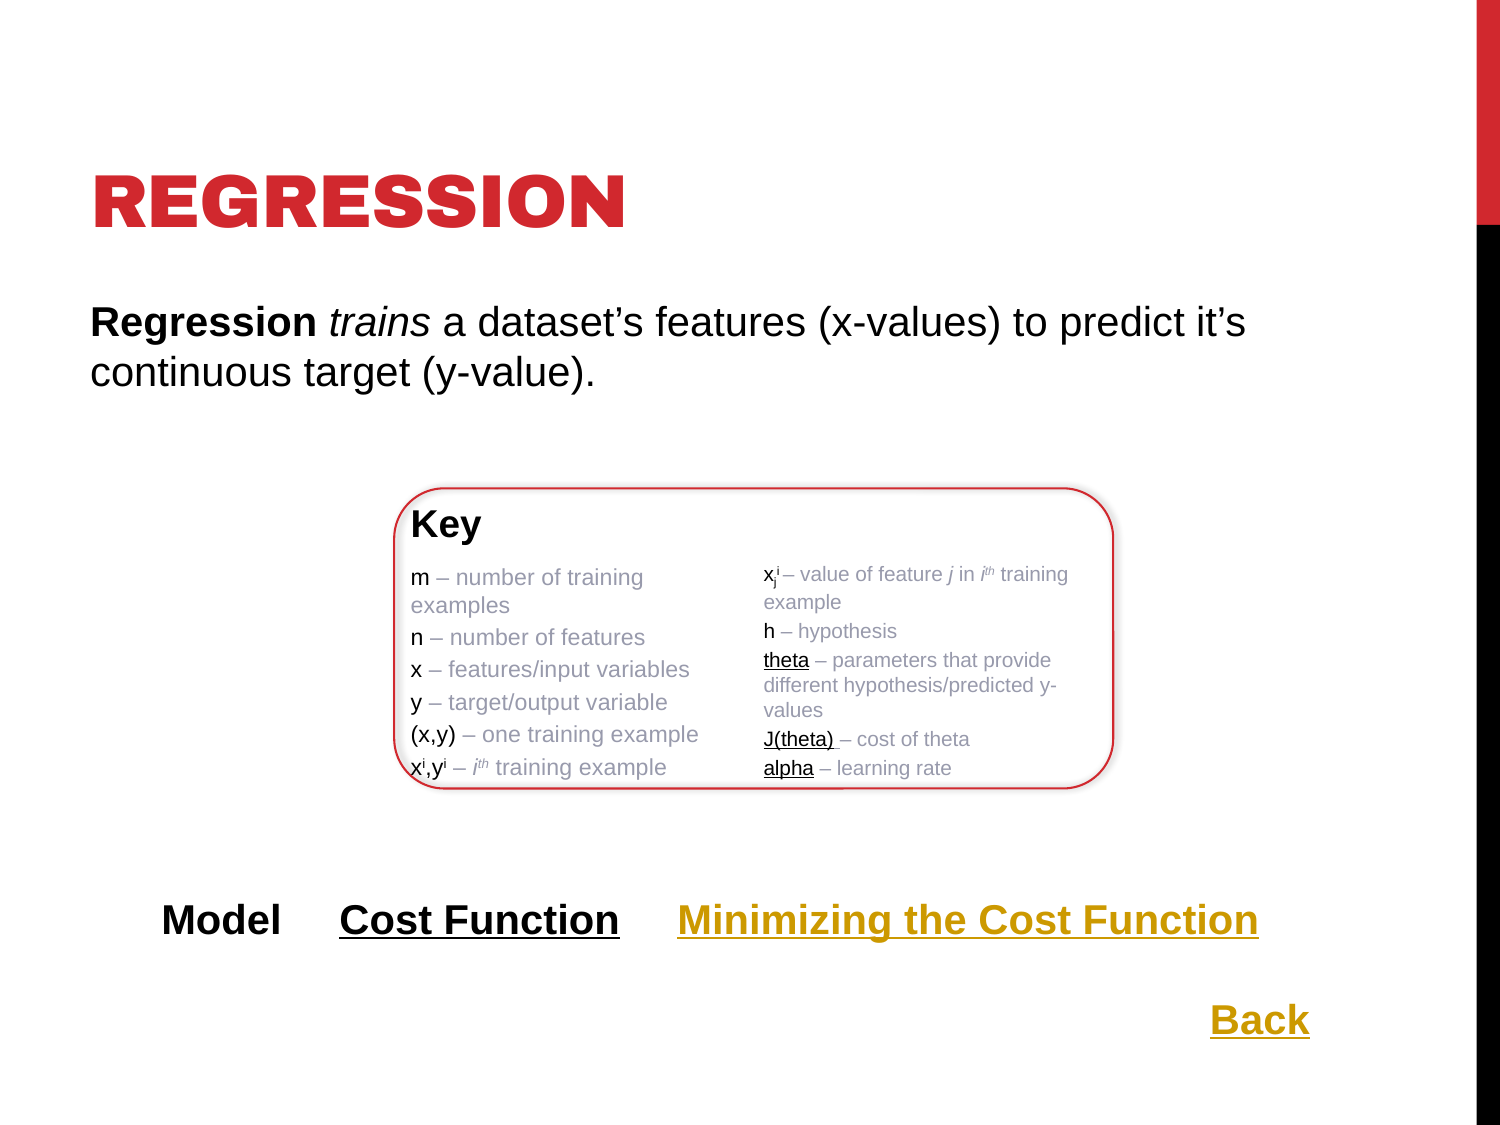

# Regression
Regression trains a dataset’s features (x-values) to predict it’s continuous target (y-value).

Key
m – number of training examples
n – number of features
x – features/input variables
y – target/output variable
(x,y) – one training example
xi,yi – ith training example

xji – value of feature j in ith training example
h – hypothesis
theta – parameters that provide different hypothesis/predicted y-values
J(theta) – cost of theta
alpha – learning rate
Model     Cost Function     Minimizing the Cost Function
Back